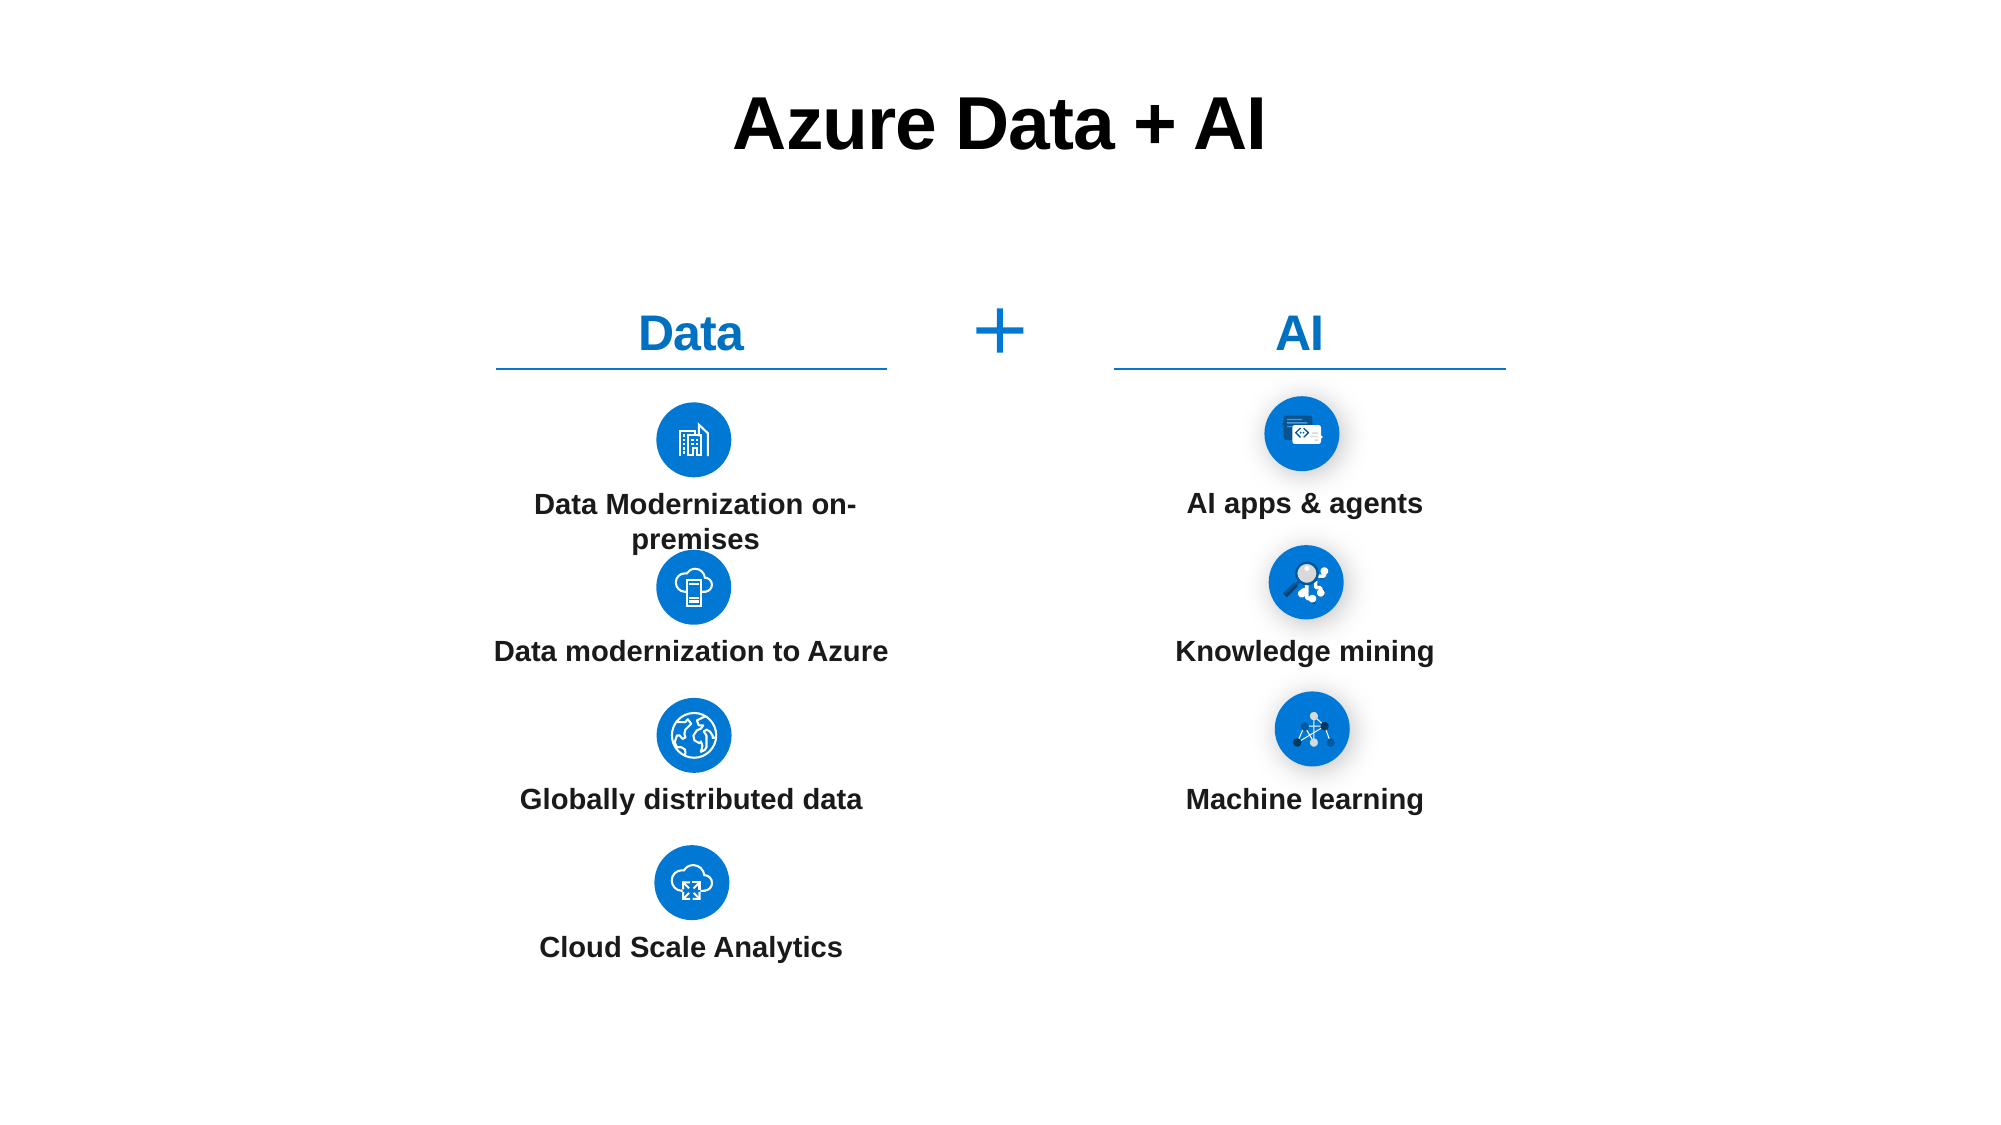

# Azure Data + AI
Data
AI

Data Modernization on-premises

Data modernization to Azure

Globally distributed data

Cloud Scale Analytics
AI apps & agents

Knowledge mining

Machine learning